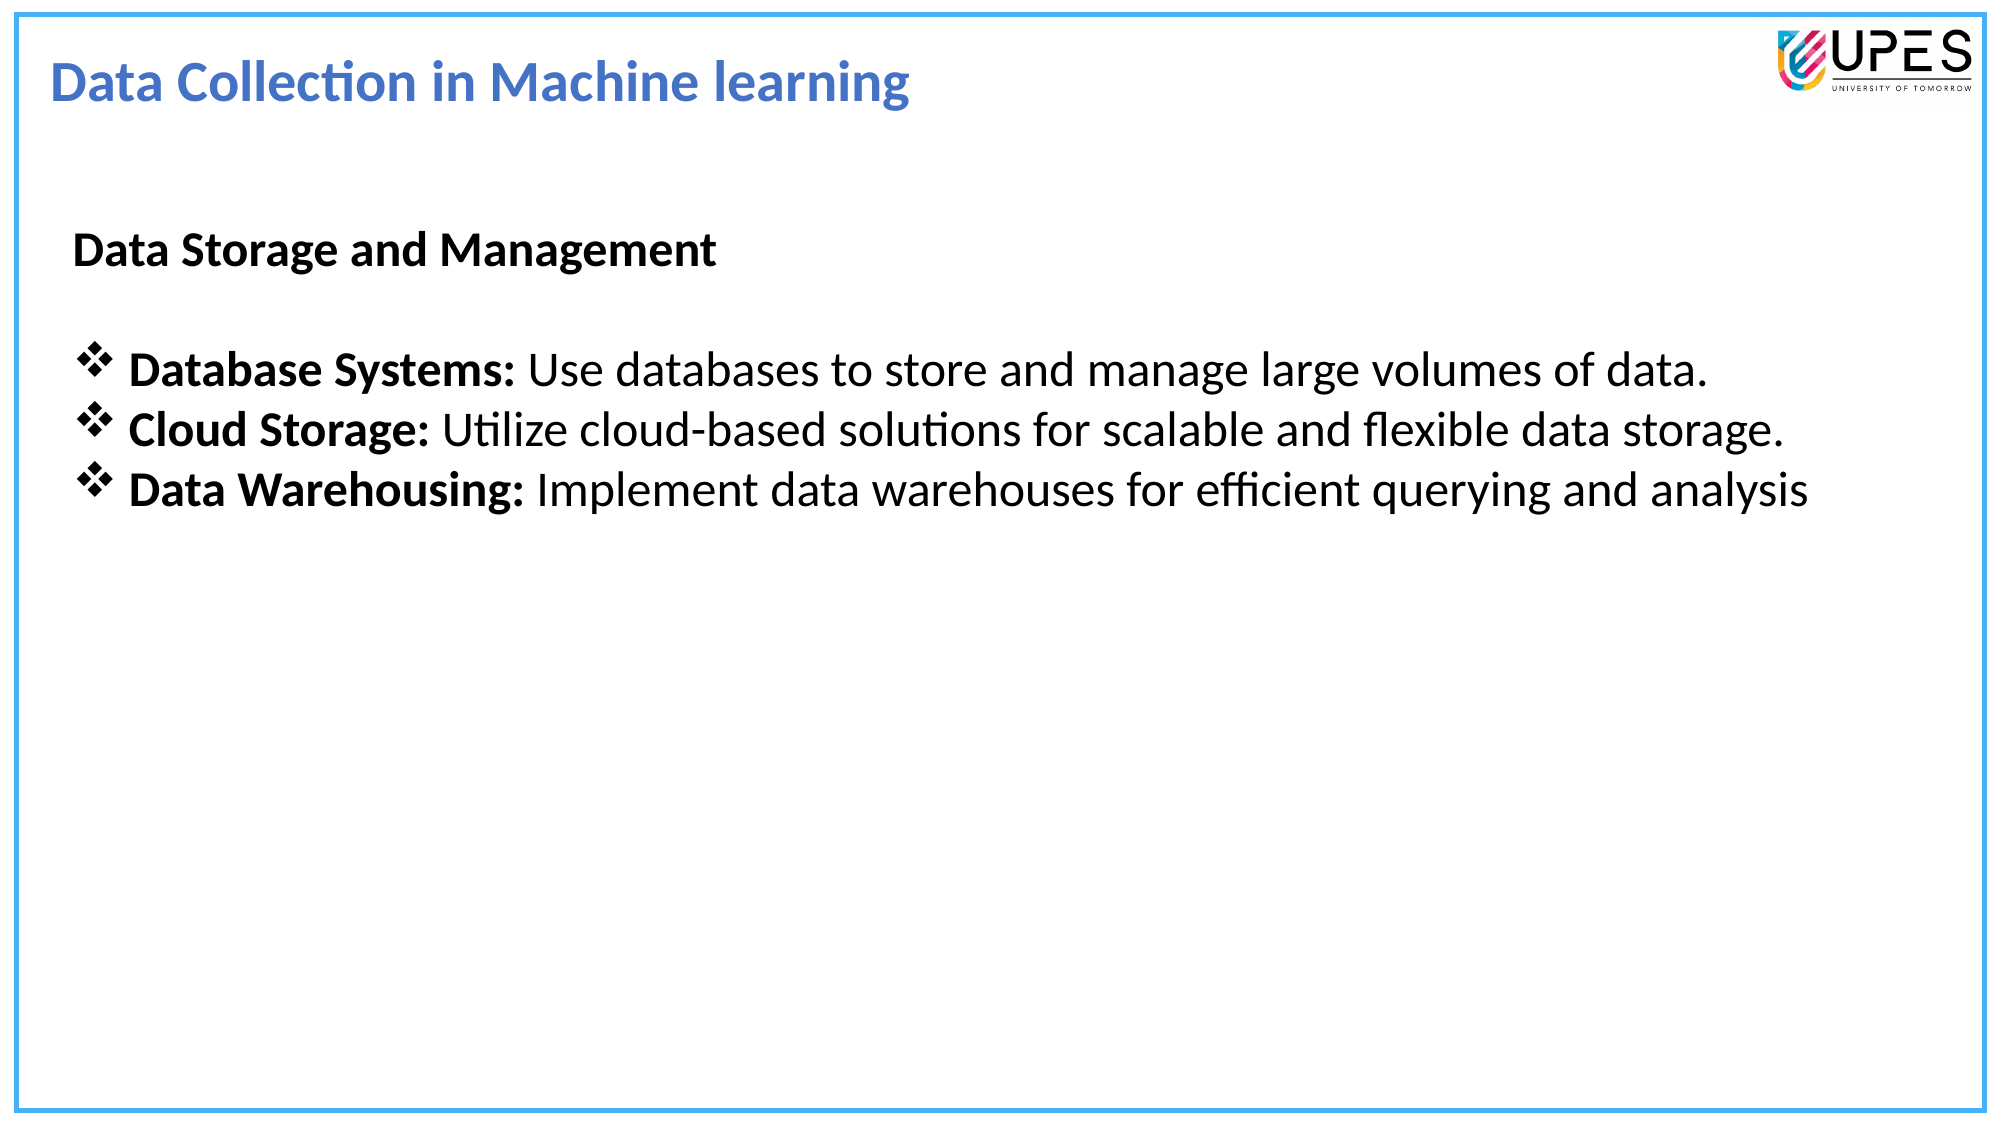

Data Collection in Machine learning
Data Storage and Management

Database Systems: Use databases to store and manage large volumes of data.
Cloud Storage: Utilize cloud-based solutions for scalable and flexible data storage.
Data Warehousing: Implement data warehouses for efficient querying and analysis